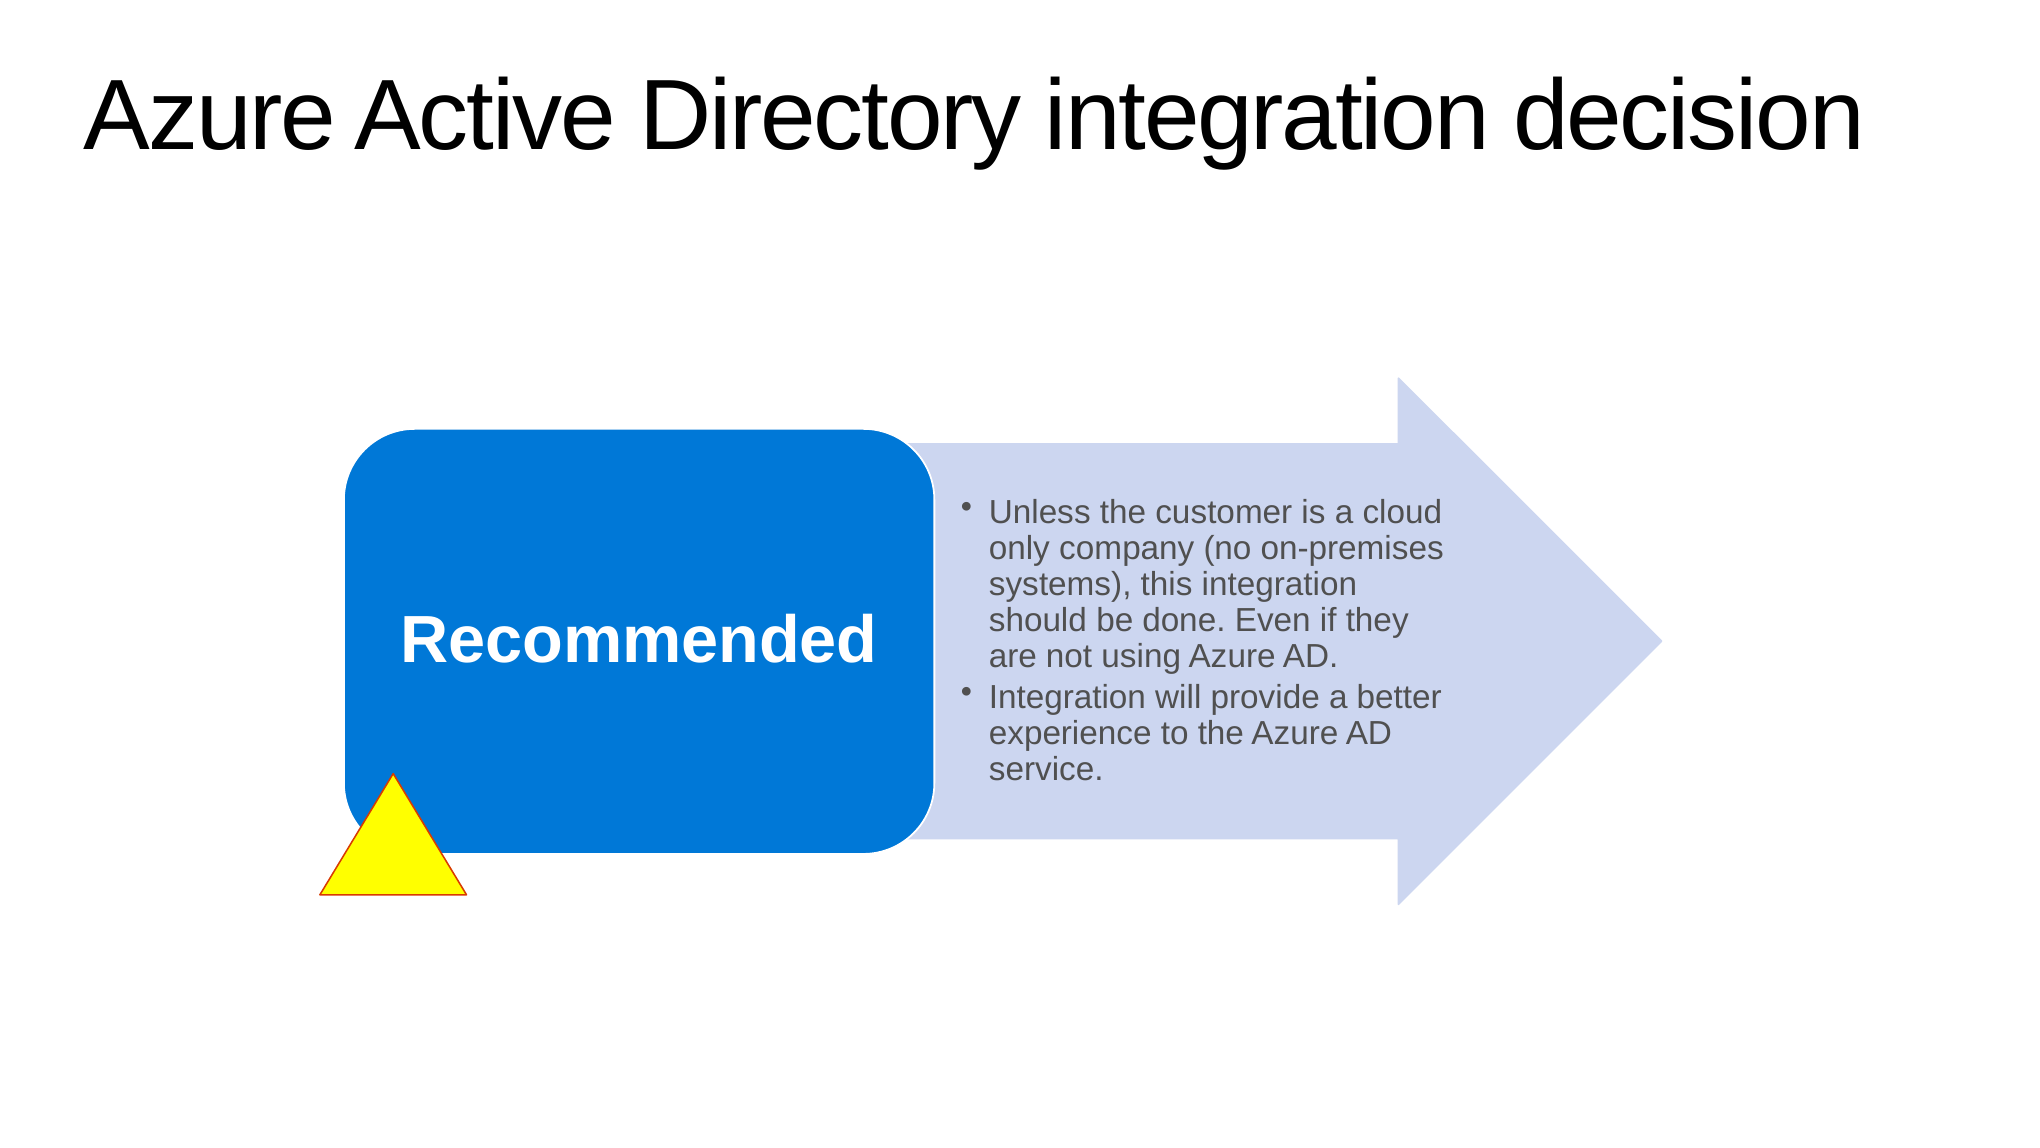

# Azure Active Directory integration decision
Unless the customer is a cloud only company (no on-premises systems), this integration should be done. Even if they are not using Azure AD.
Integration will provide a better experience to the Azure AD service.
Recommended